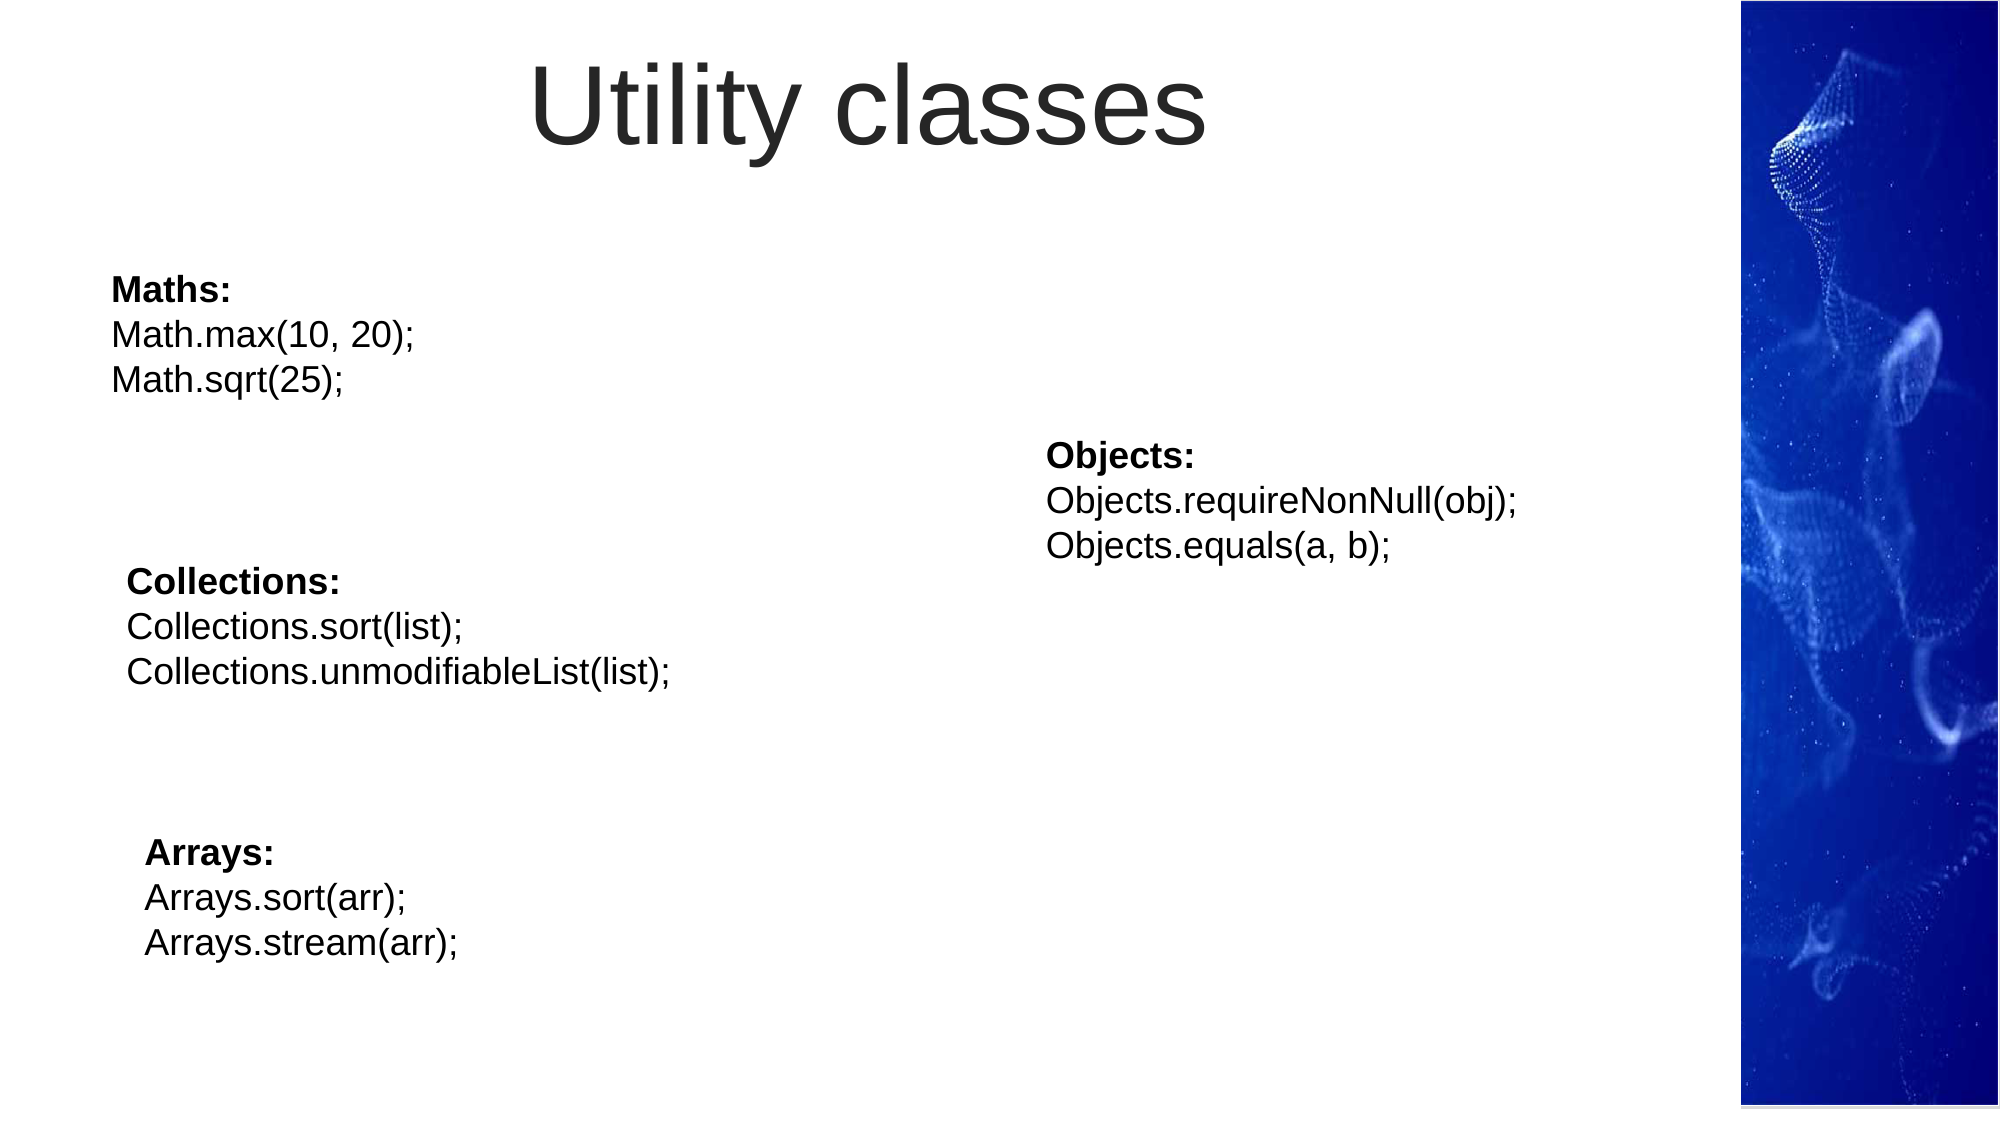

Utility classes
Maths:
Math.max(10, 20);
Math.sqrt(25);

Objects:
Objects.requireNonNull(obj);
Objects.equals(a, b);

Collections:
Collections.sort(list);
Collections.unmodifiableList(list);
Arrays:
Arrays.sort(arr);
Arrays.stream(arr);